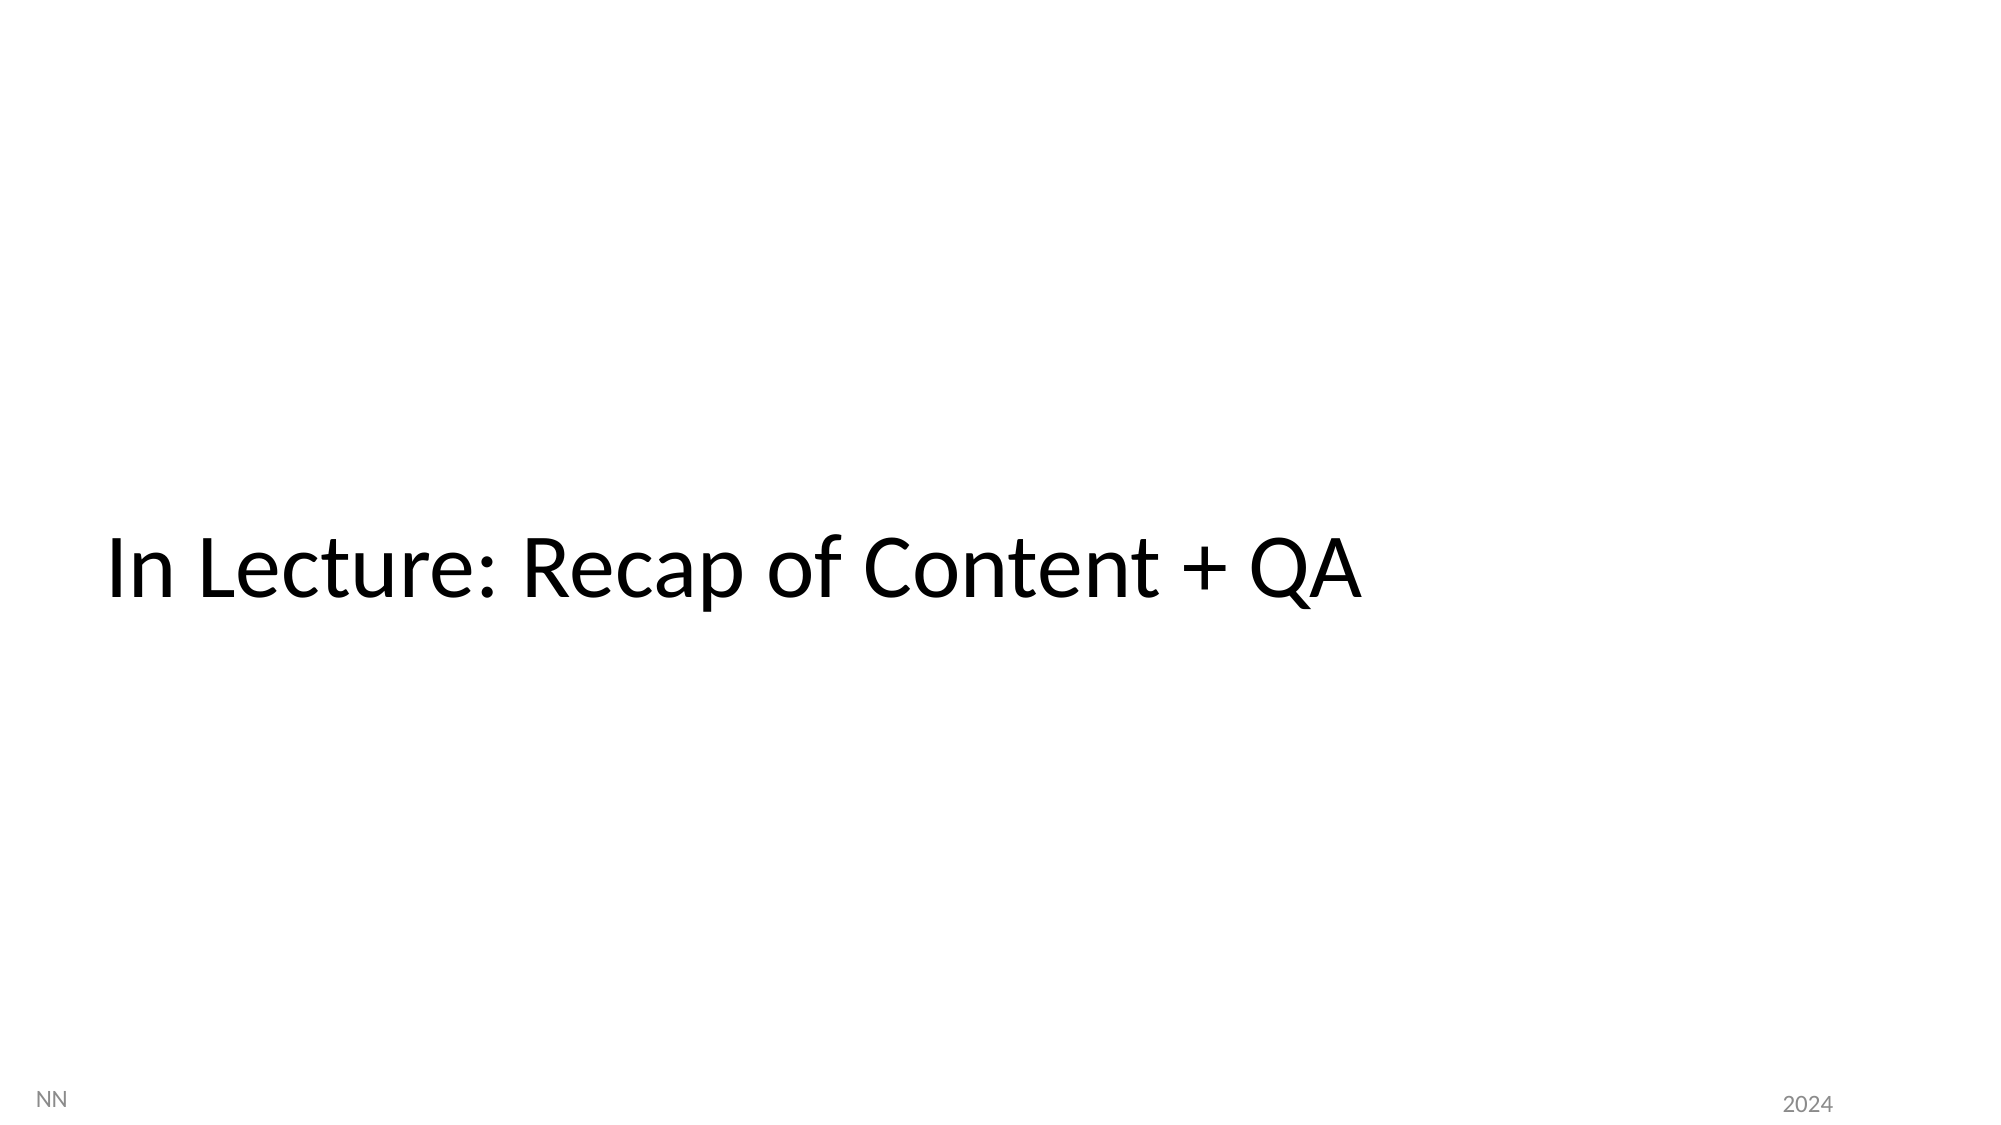

# In Lecture: Recap of Content + QA
99
NN
2024
NN